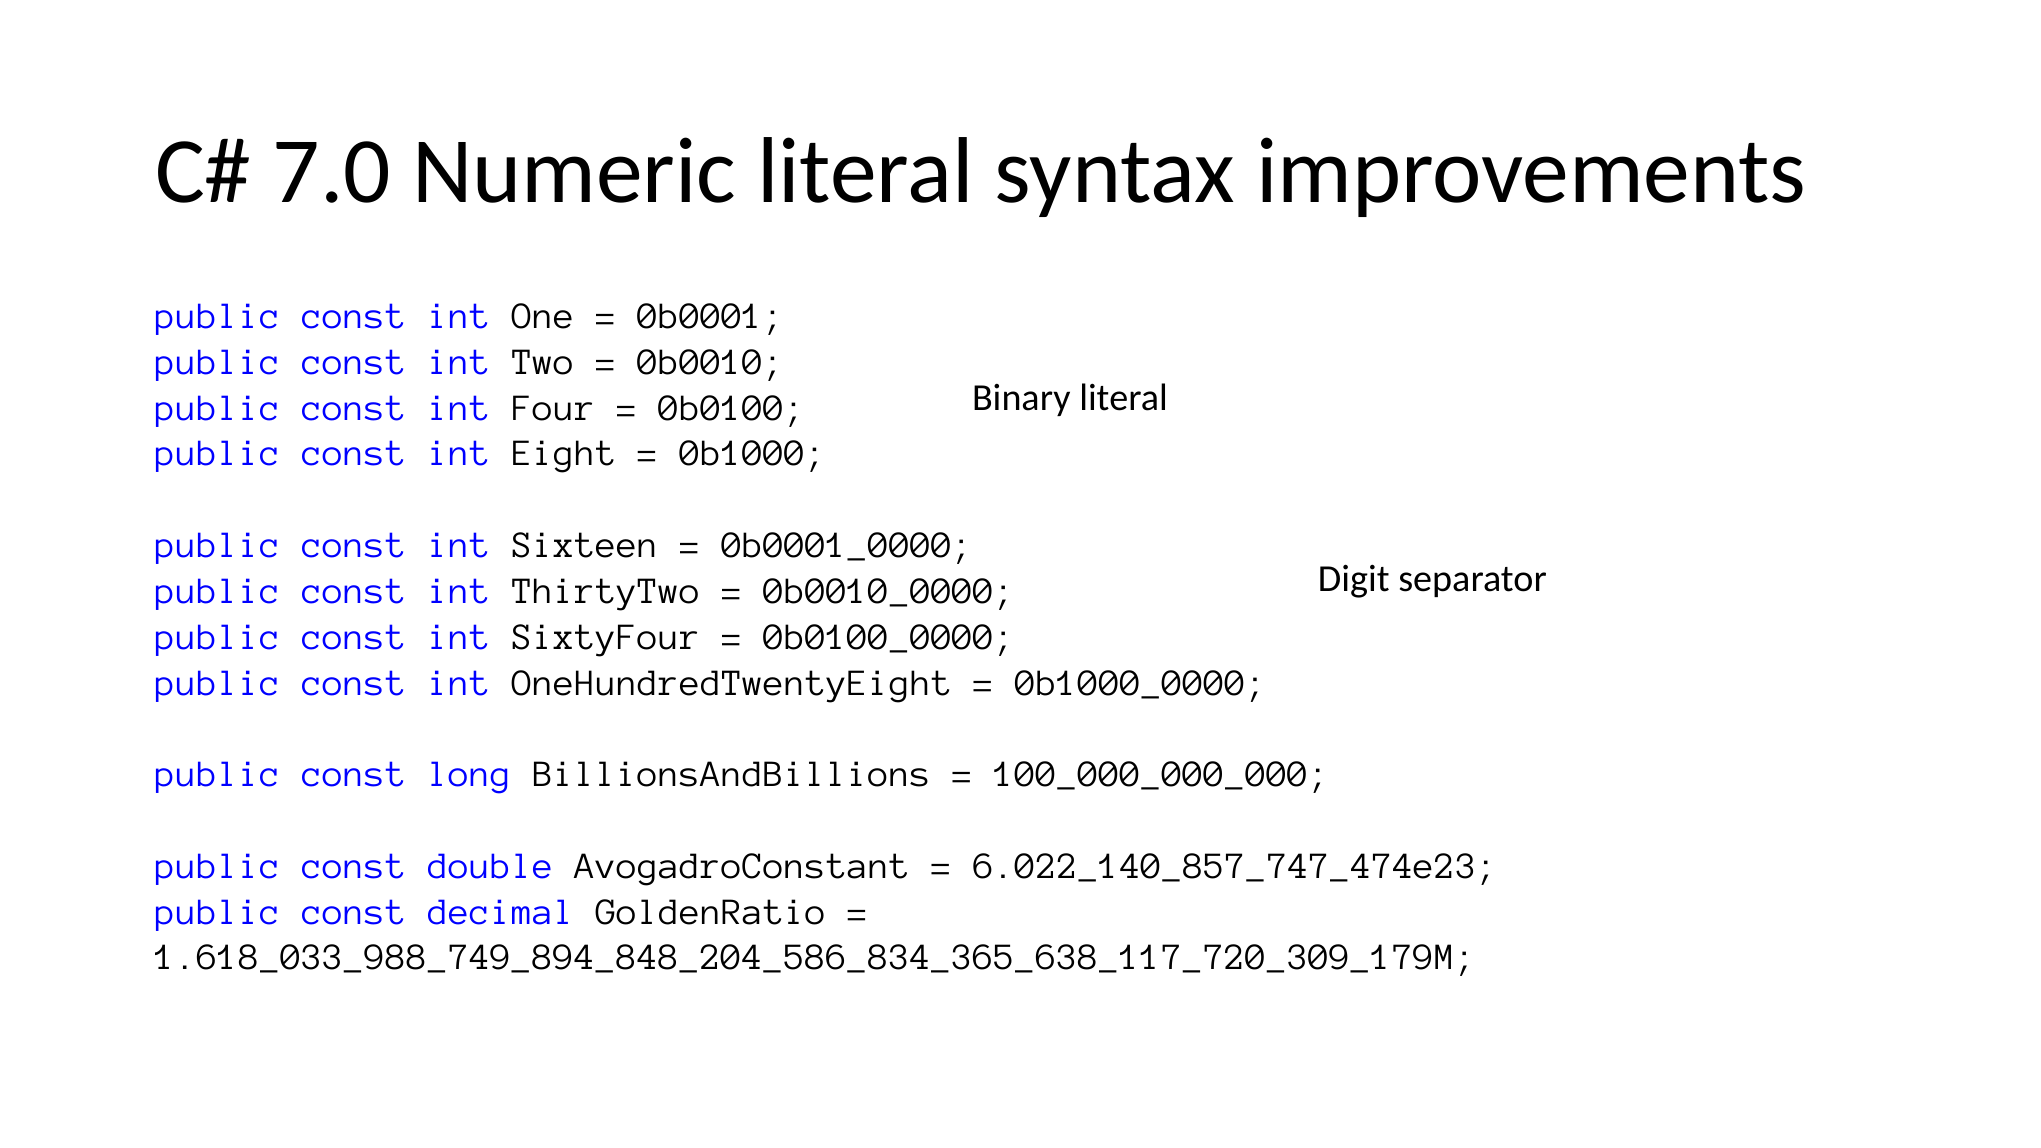

# C# 7.0 Numeric literal syntax improvements
public const int One = 0b0001;
public const int Two = 0b0010;
public const int Four = 0b0100;
public const int Eight = 0b1000;

public const int Sixteen = 0b0001_0000;
public const int ThirtyTwo = 0b0010_0000;
public const int SixtyFour = 0b0100_0000;
public const int OneHundredTwentyEight = 0b1000_0000;

public const long BillionsAndBillions = 100_000_000_000;

public const double AvogadroConstant = 6.022_140_857_747_474e23;
public const decimal GoldenRatio = 1.618_033_988_749_894_848_204_586_834_365_638_117_720_309_179M;
Binary literal
Digit separator